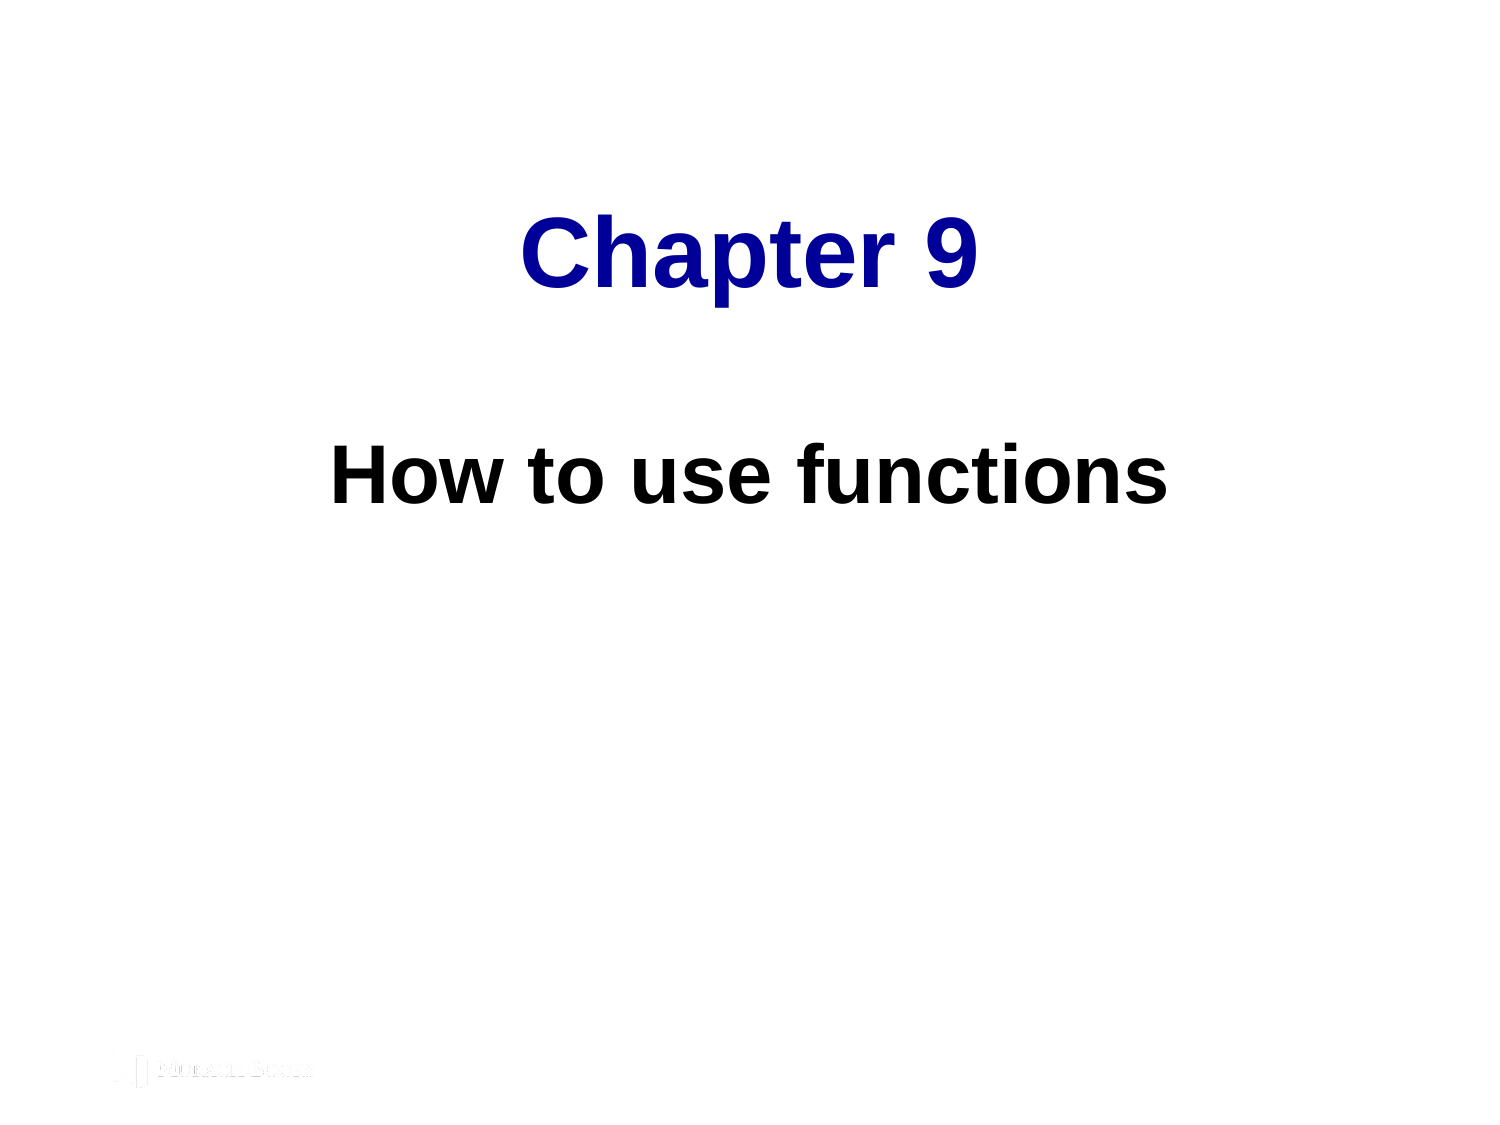

# Chapter 9
How to use functions
© 2019, Mike Murach & Associates, Inc.
Murach’s MySQL 3rd Edition

C9, Slide 296